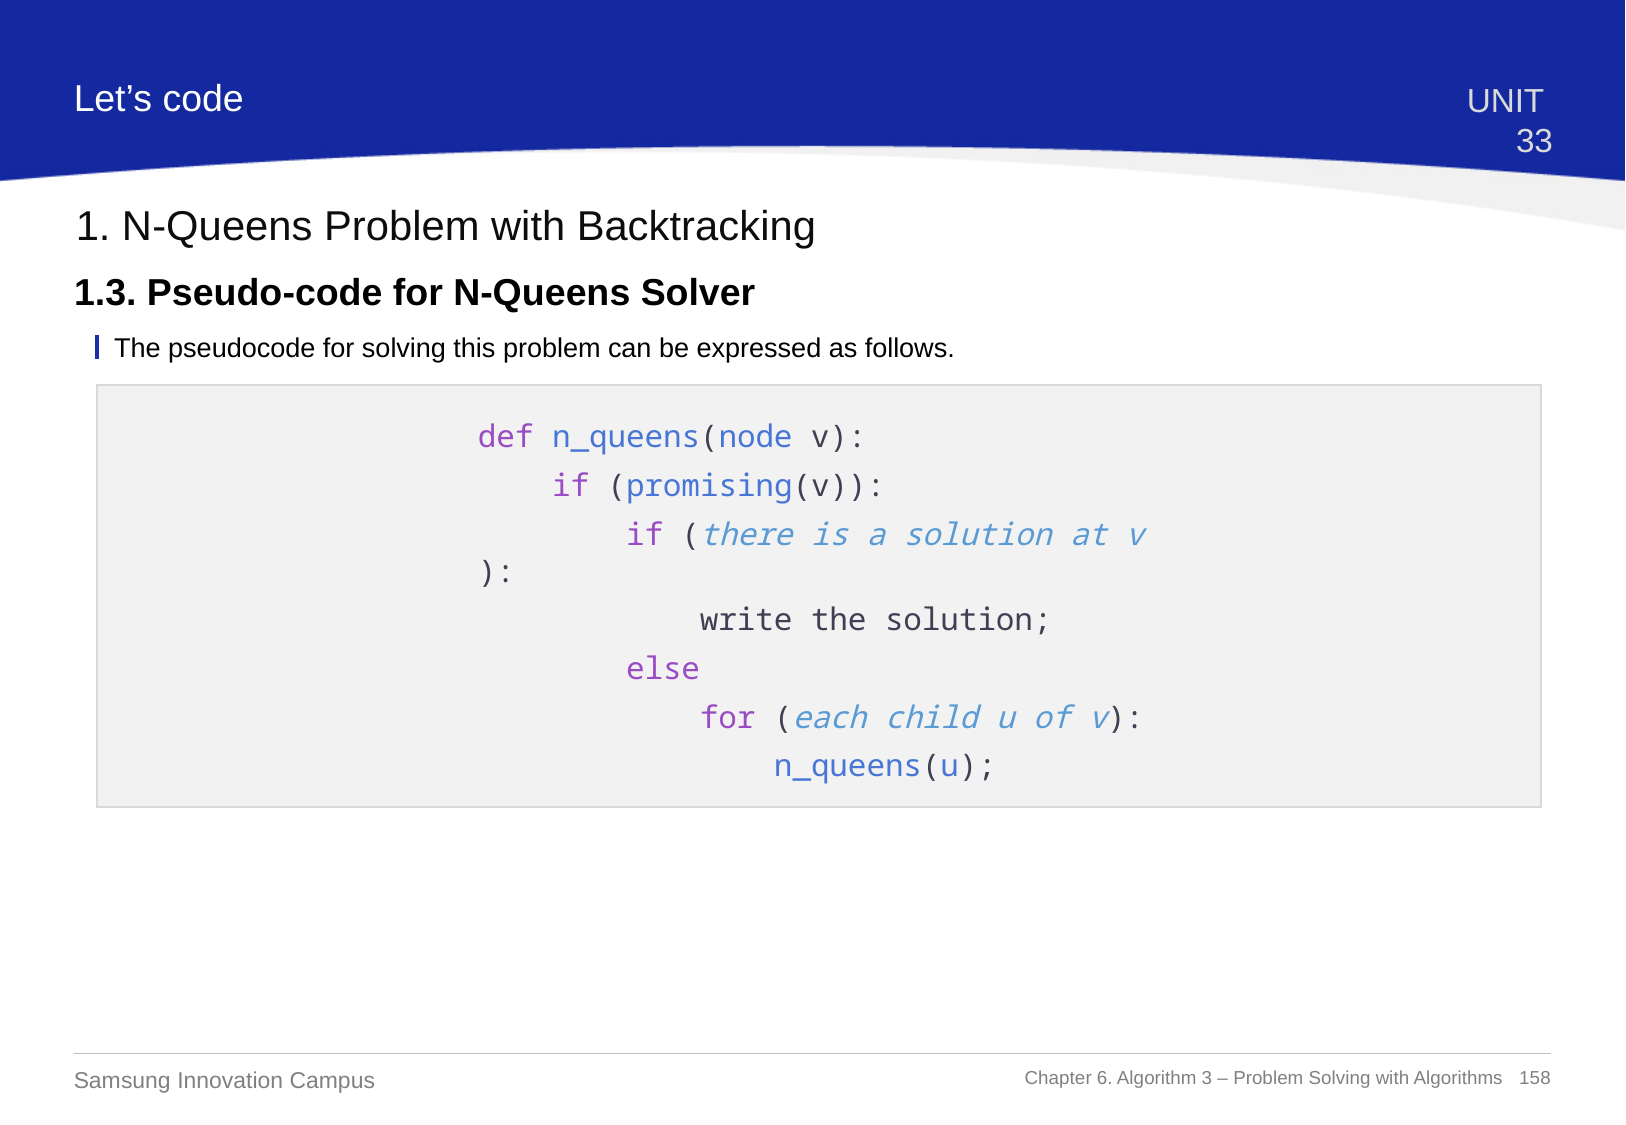

Let’s code
UNIT  33
1. N-Queens Problem with Backtracking
1.3. Pseudo-code for N-Queens Solver
The pseudocode for solving this problem can be expressed as follows.

def n_queens(node v):
    if (promising(v)):
        if (there is a solution at v):
            write the solution;
        else
            for (each child u of v):
                n_queens(u);